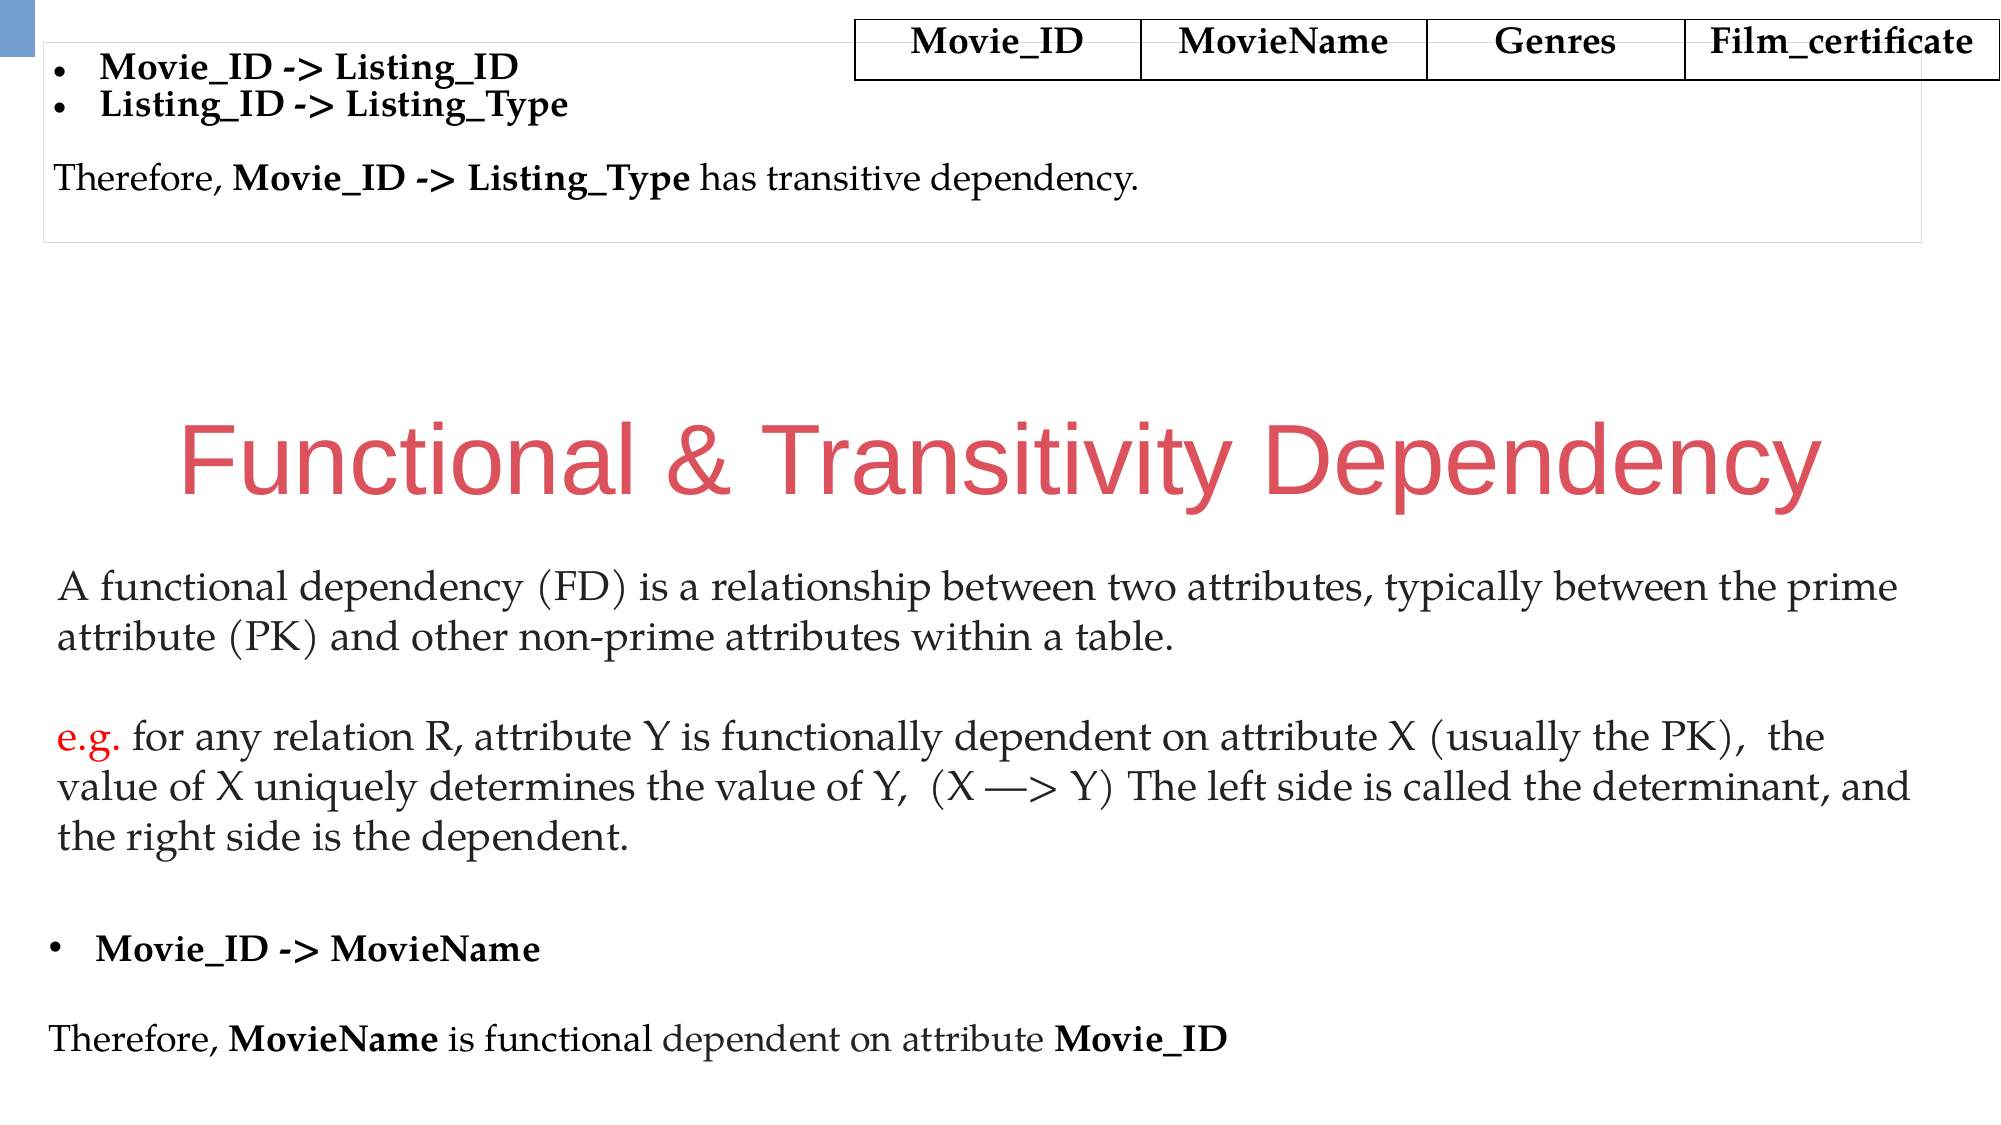

| Movie\_ID | MovieName | Genres | Film\_certificate |
| --- | --- | --- | --- |
| Movie\_ID -> Listing\_ID Listing\_ID -> Listing\_Type Therefore, Movie\_ID -> Listing\_Type has transitive dependency. |
| --- |
Functional & Transitivity Dependency
A functional dependency (FD) is a relationship between two attributes, typically between the prime attribute (PK) and other non-prime attributes within a table.

e.g. for any relation R, attribute Y is functionally dependent on attribute X (usually the PK),  the value of X uniquely determines the value of Y,  (X —> Y) The left side is called the determinant, and the right side is the dependent.
Movie_ID -> MovieName

Therefore, MovieName is functional dependent on attribute Movie_ID